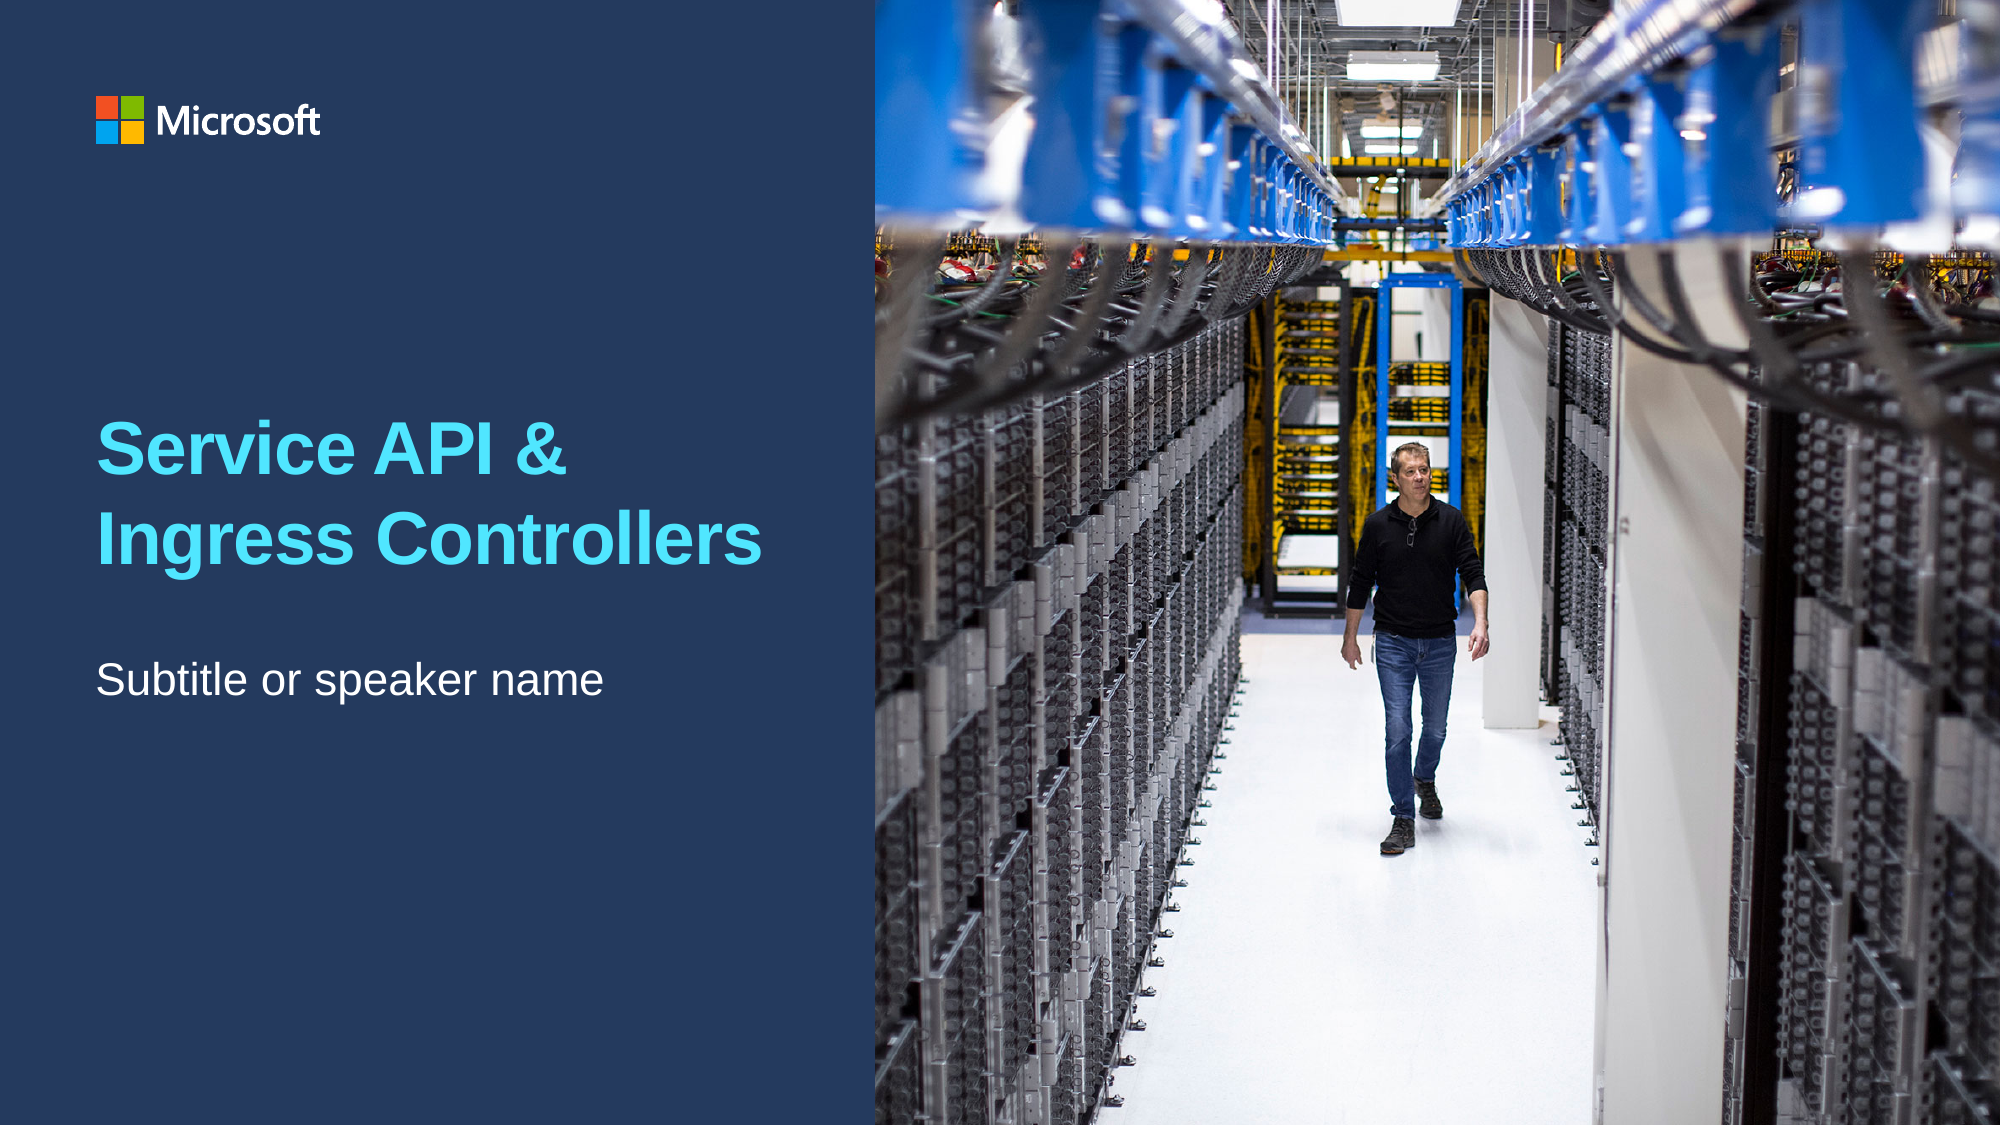

# Service API & Ingress Controllers
Subtitle or speaker name